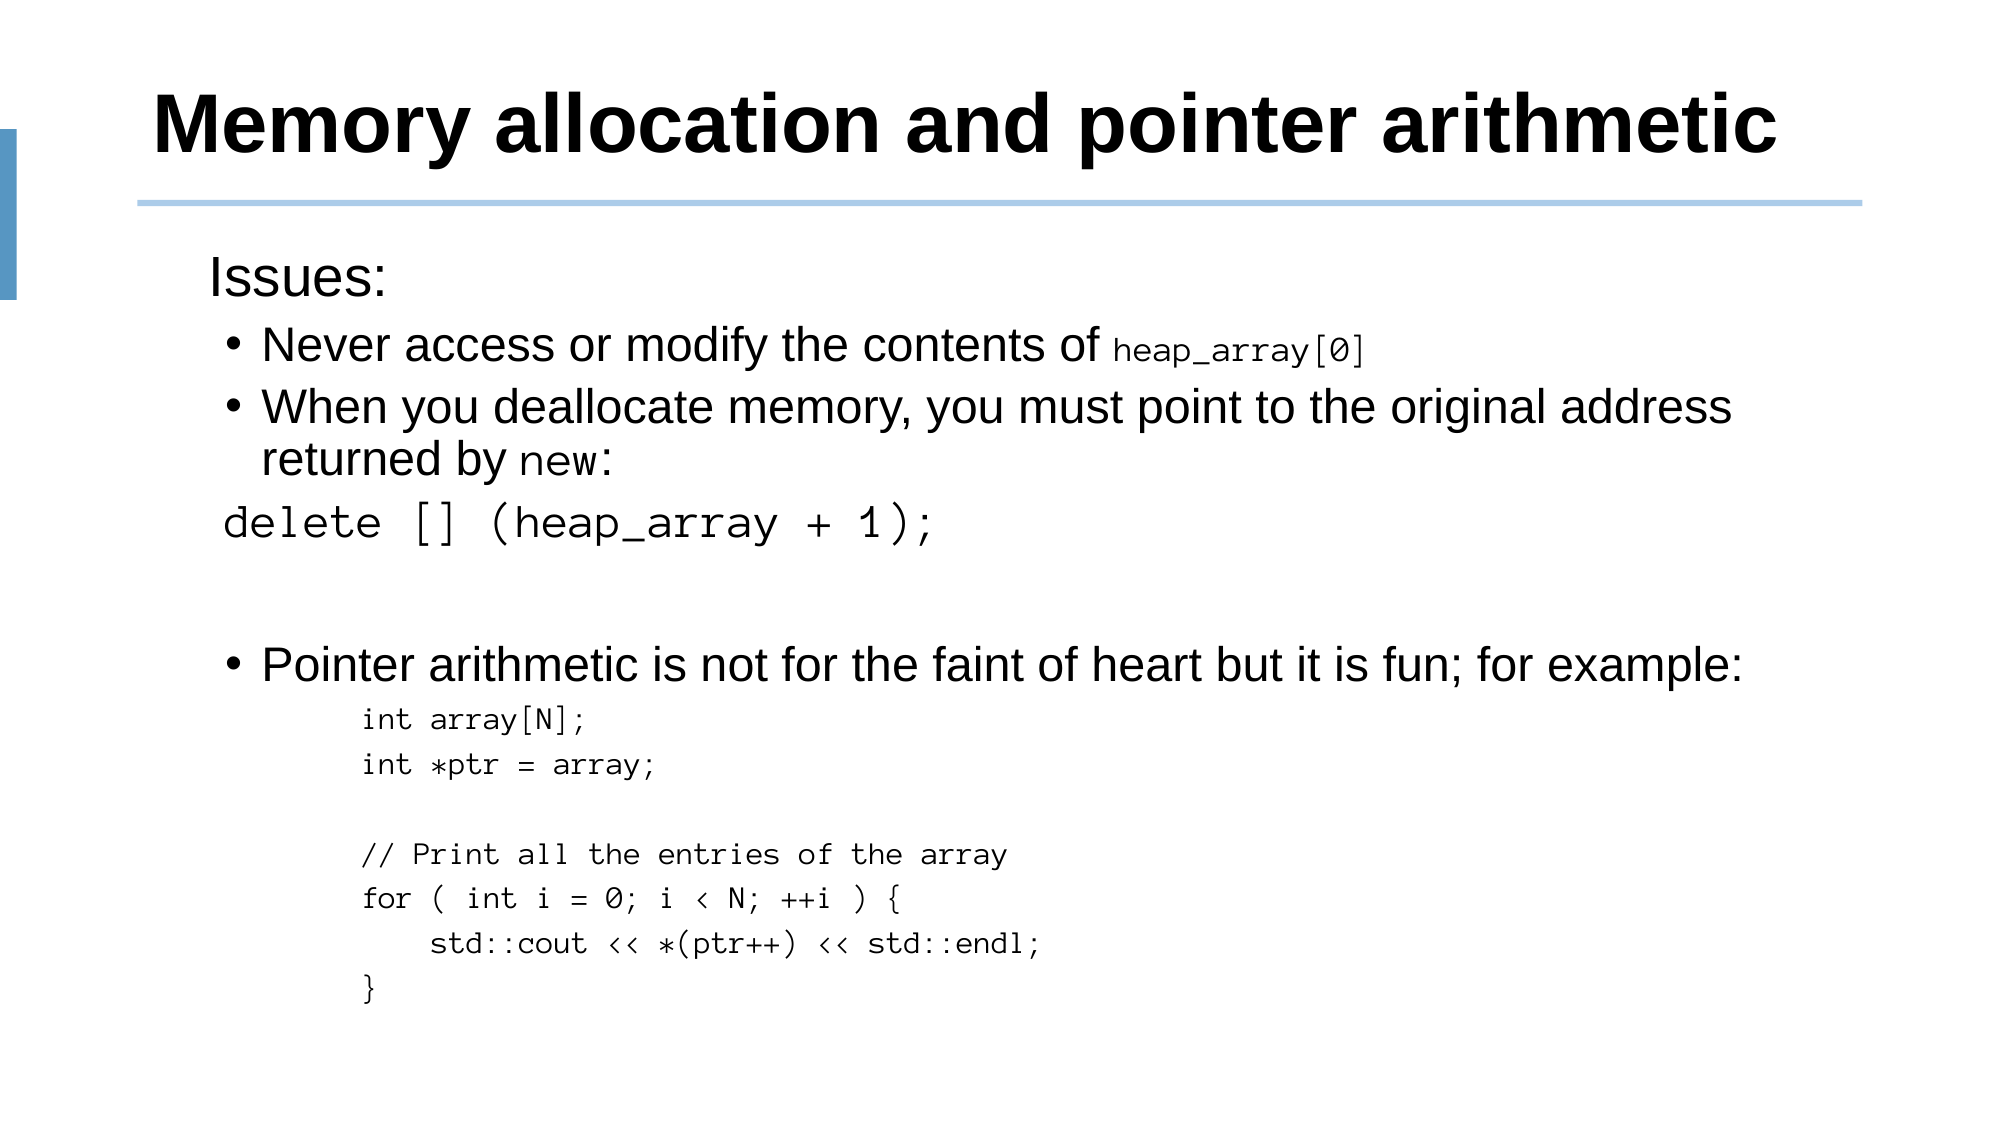

# Memory allocation and pointer arithmetic
	Issues:
Never access or modify the contents of heap_array[0]
When you deallocate memory, you must point to the original address returned by new:
		delete [] (heap_array + 1);

Pointer arithmetic is not for the faint of heart but it is fun; for example:
	int array[N];
	int *ptr = array;

	// Print all the entries of the array
	for ( int i = 0; i < N; ++i ) {
	    std::cout << *(ptr++) << std::endl;
	}